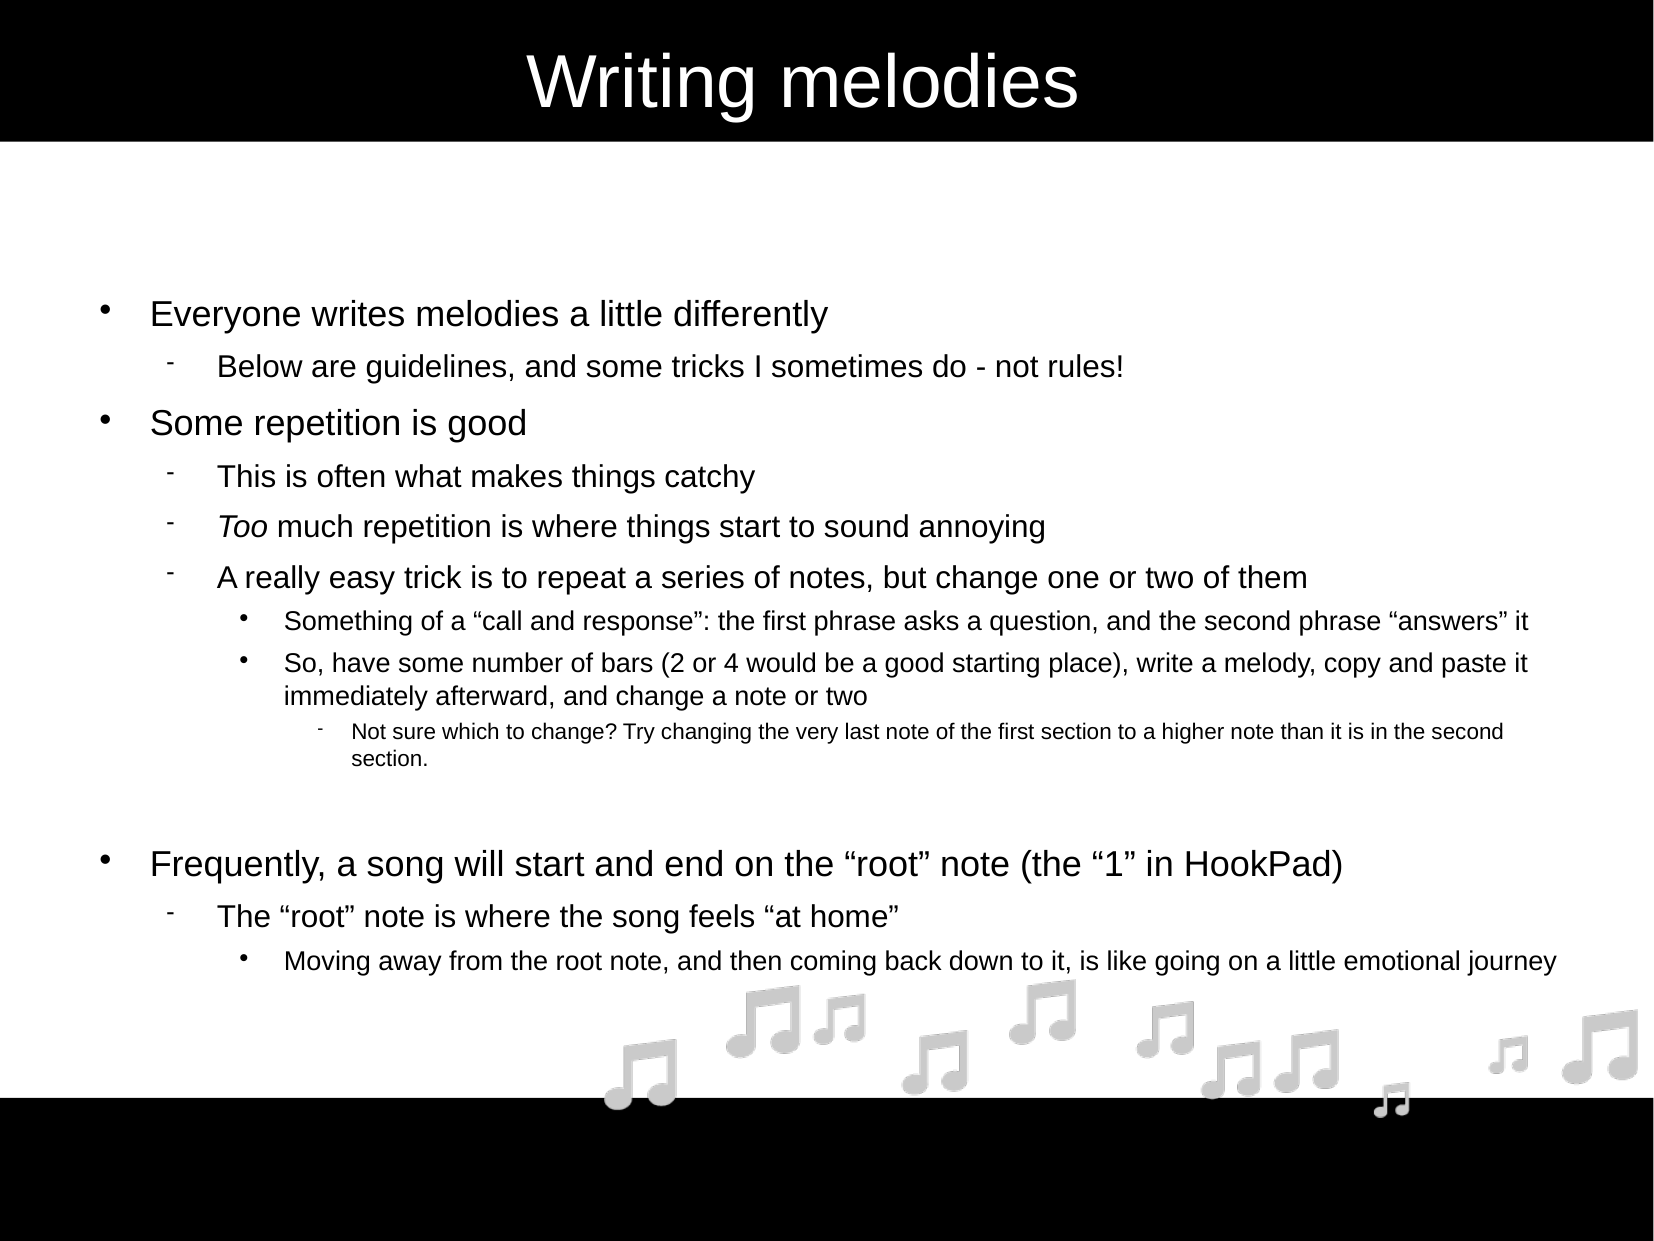

# Writing melodies
Everyone writes melodies a little differently
Below are guidelines, and some tricks I sometimes do - not rules!
Some repetition is good
This is often what makes things catchy
Too much repetition is where things start to sound annoying
A really easy trick is to repeat a series of notes, but change one or two of them
Something of a “call and response”: the first phrase asks a question, and the second phrase “answers” it
So, have some number of bars (2 or 4 would be a good starting place), write a melody, copy and paste it immediately afterward, and change a note or two
Not sure which to change? Try changing the very last note of the first section to a higher note than it is in the second section.

Frequently, a song will start and end on the “root” note (the “1” in HookPad)
The “root” note is where the song feels “at home”
Moving away from the root note, and then coming back down to it, is like going on a little emotional journey